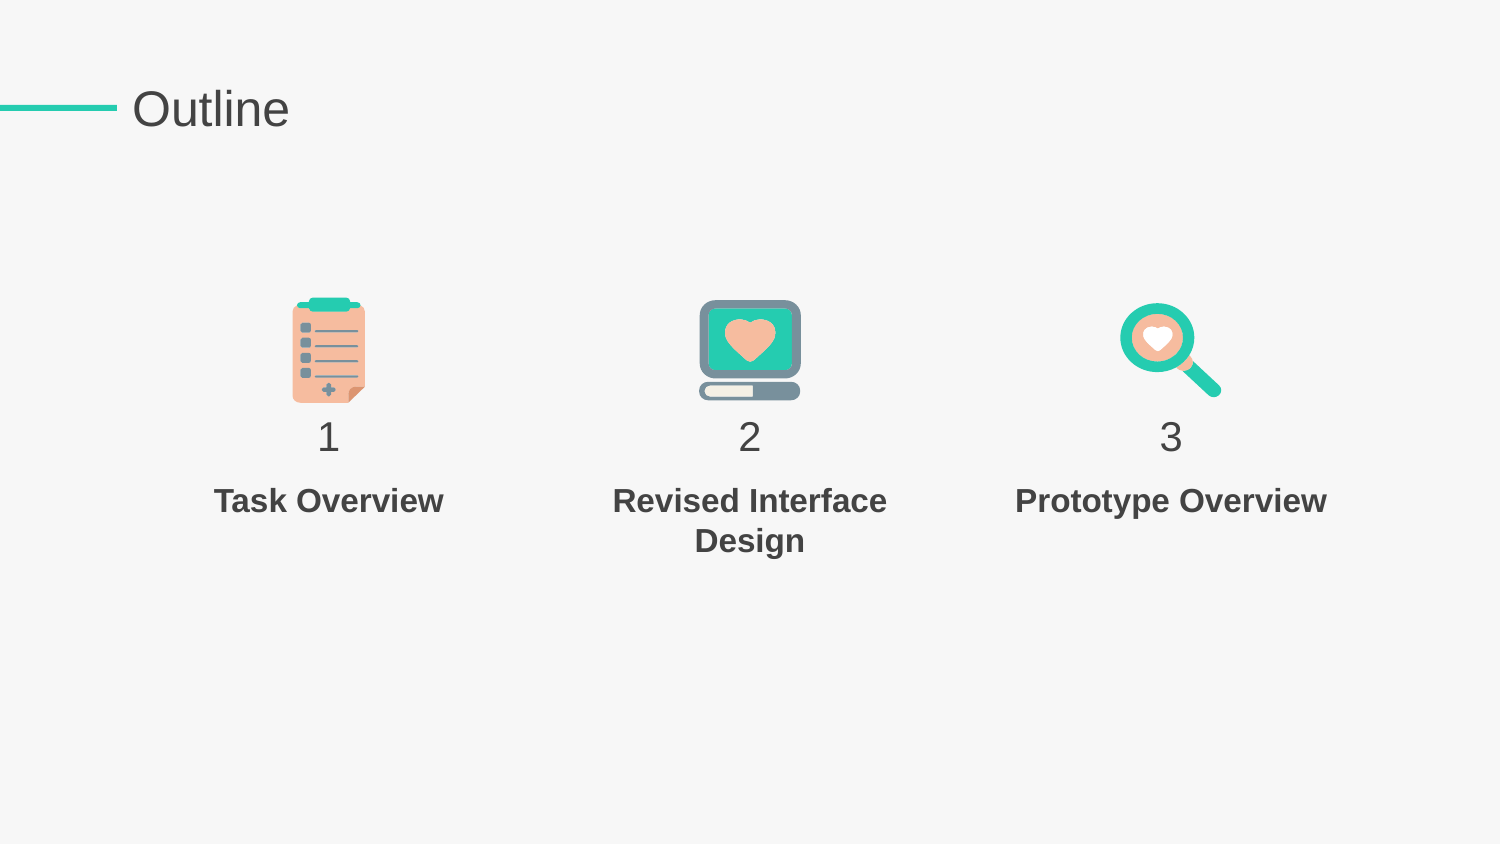

Outline

# 1
2
3
Task Overview

Revised Interface Design
Prototype Overview